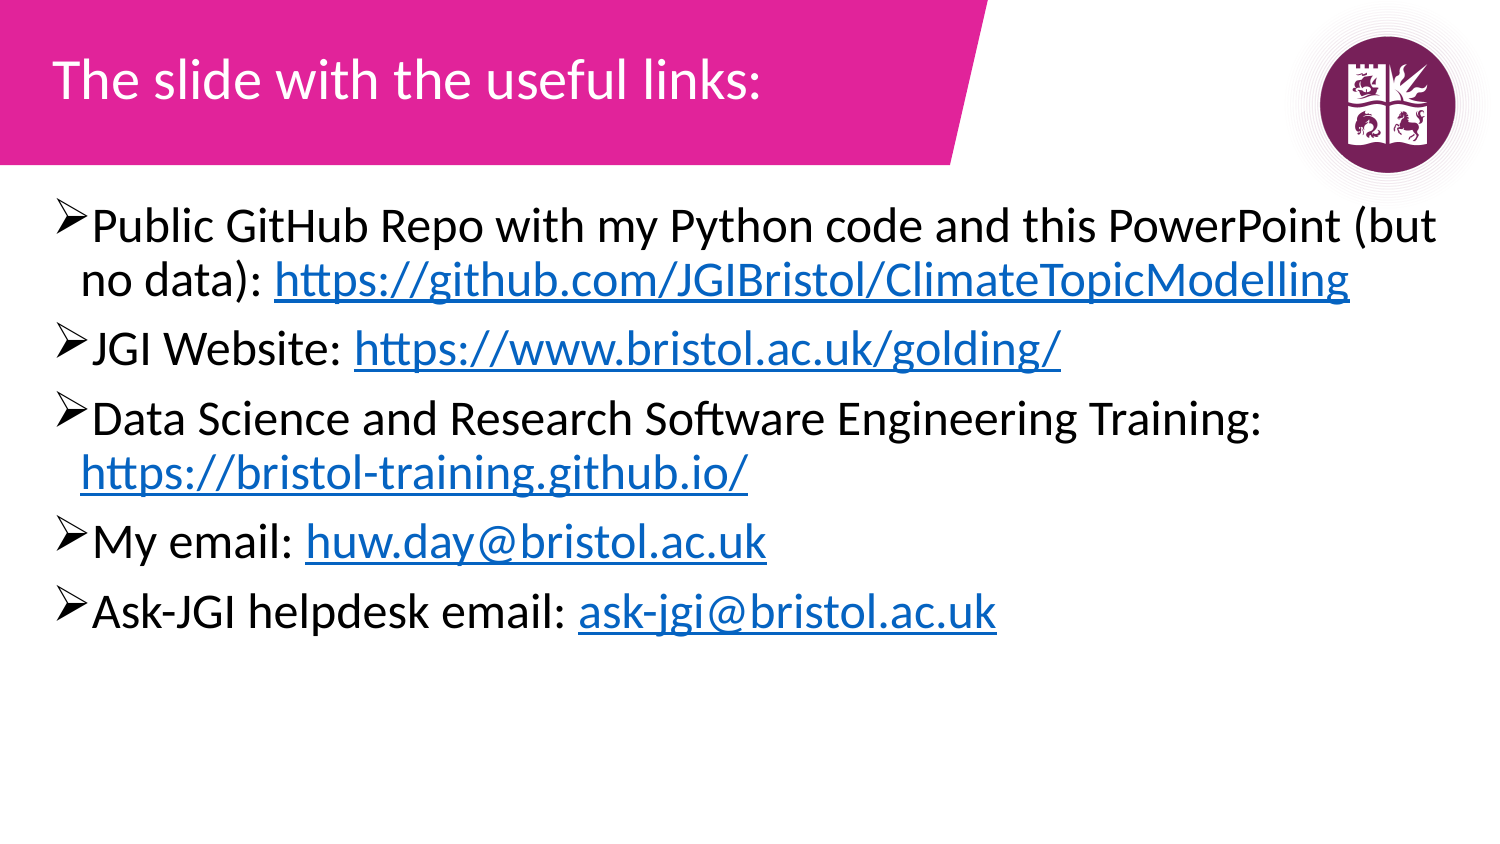

# The slide with the useful links:
Public GitHub Repo with my Python code and this PowerPoint (but no data): https://github.com/JGIBristol/ClimateTopicModelling
JGI Website: https://www.bristol.ac.uk/golding/
Data Science and Research Software Engineering Training: https://bristol-training.github.io/
My email: huw.day@bristol.ac.uk
Ask-JGI helpdesk email: ask-jgi@bristol.ac.uk